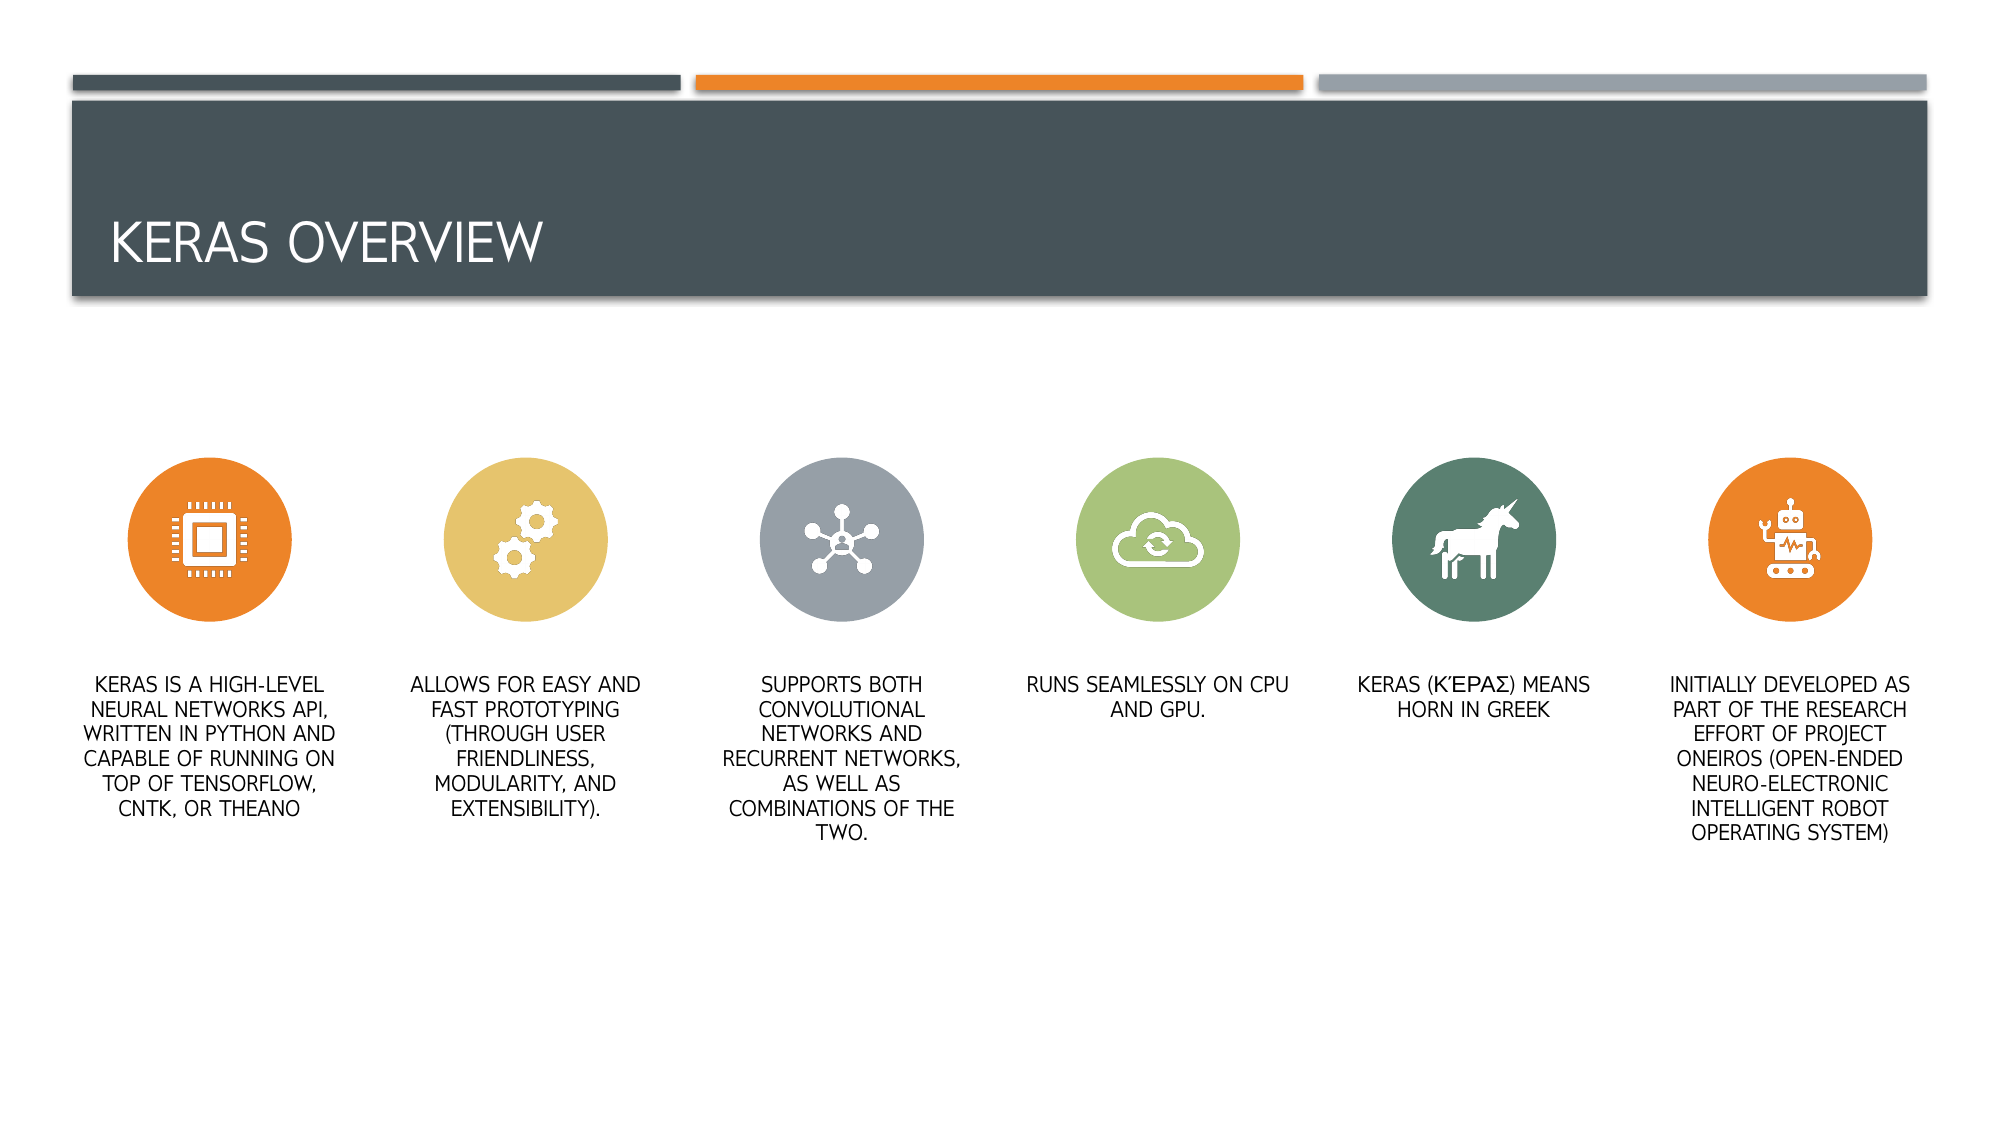

# Keras Overview
Keras is a high-level neural networks API, written in Python and capable of running on top of TensorFlow, CNTK, or Theano
Allows for easy and fast prototyping (through user friendliness, modularity, and extensibility).
Supports both convolutional networks and recurrent networks, as well as combinations of the two.
Runs seamlessly on CPU and GPU.
Keras (κέρας) means horn in Greek
Initially developed as part of the research effort of project ONEIROS (Open-ended Neuro-Electronic Intelligent Robot Operating System)